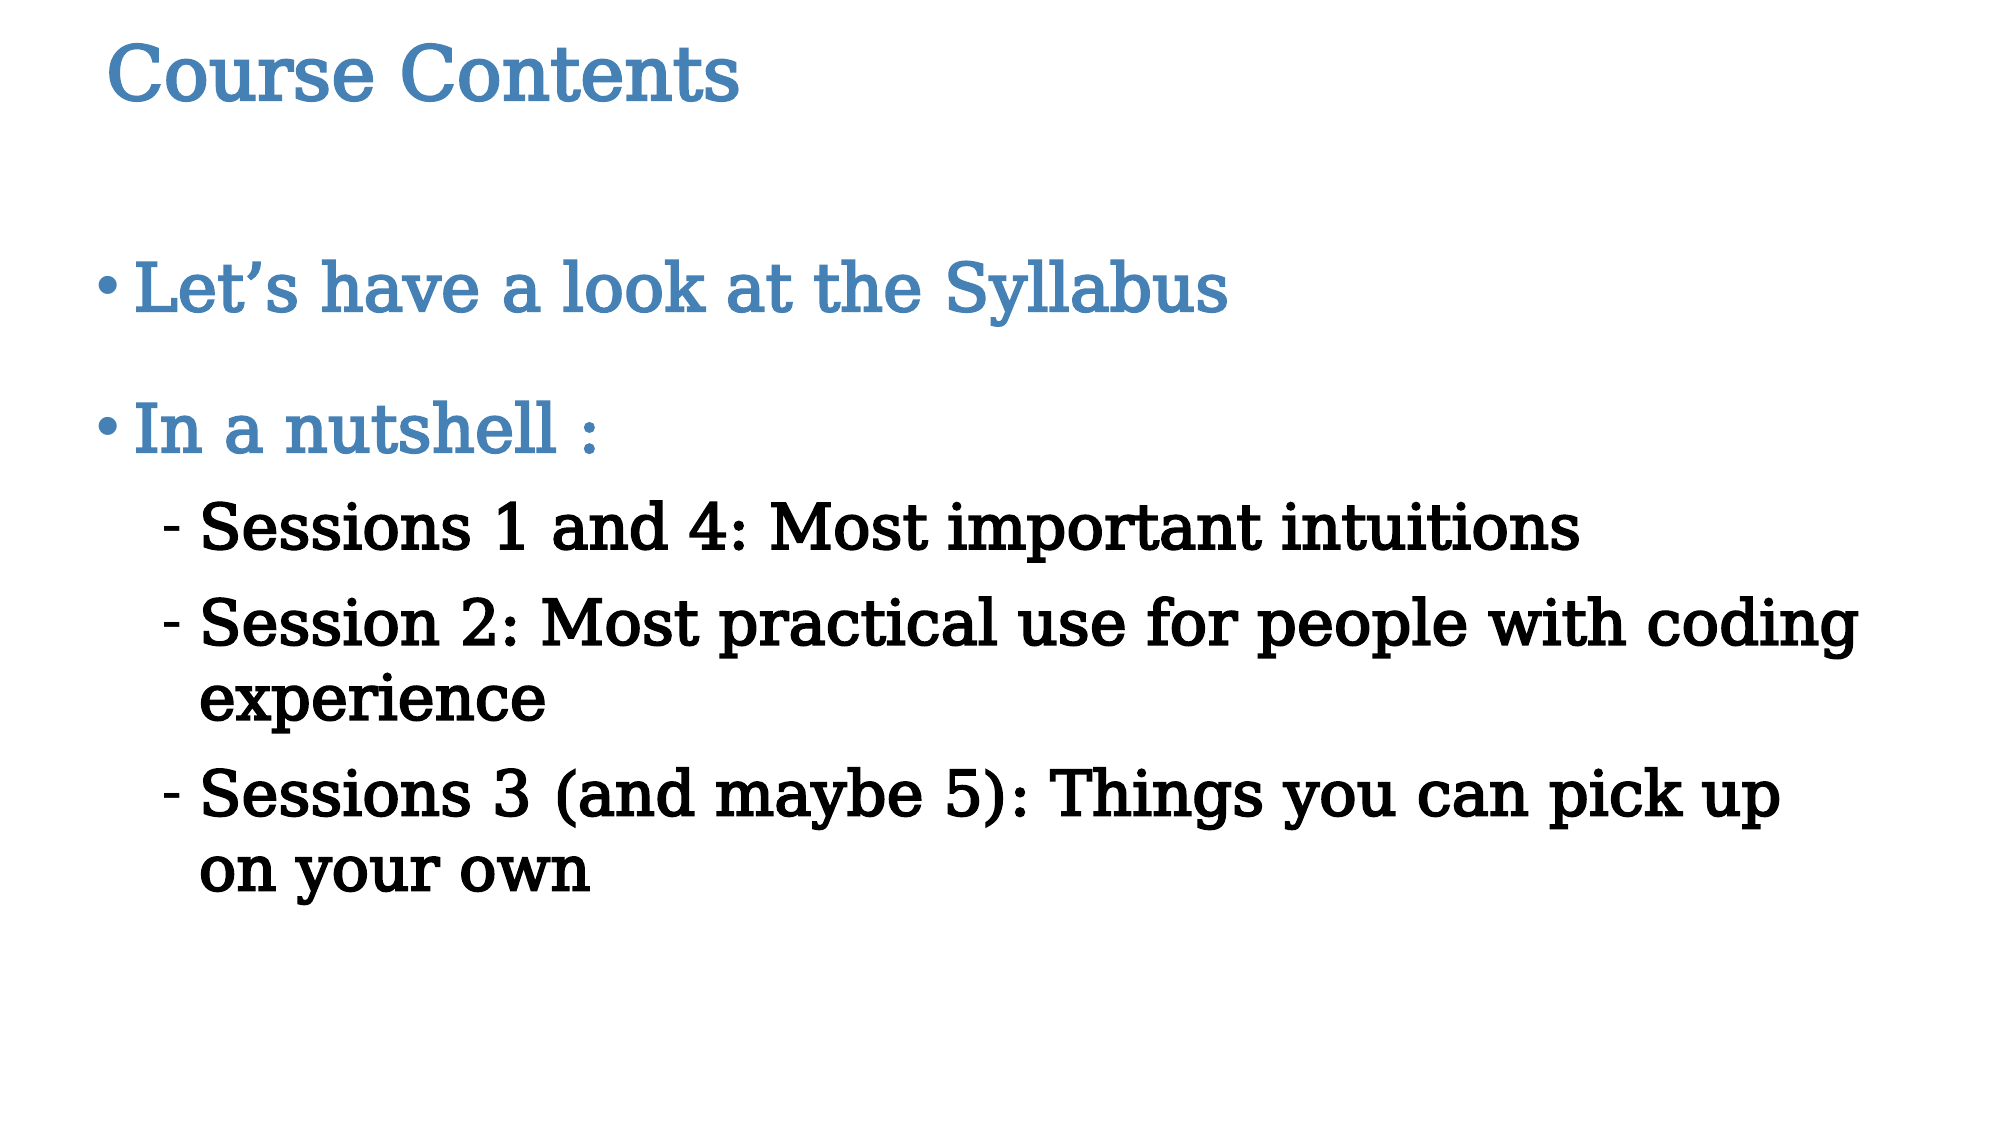

Course Contents
Let’s have a look at the Syllabus
In a nutshell :
Sessions 1 and 4: Most important intuitions
Session 2: Most practical use for people with coding experience
Sessions 3 (and maybe 5): Things you can pick up on your own